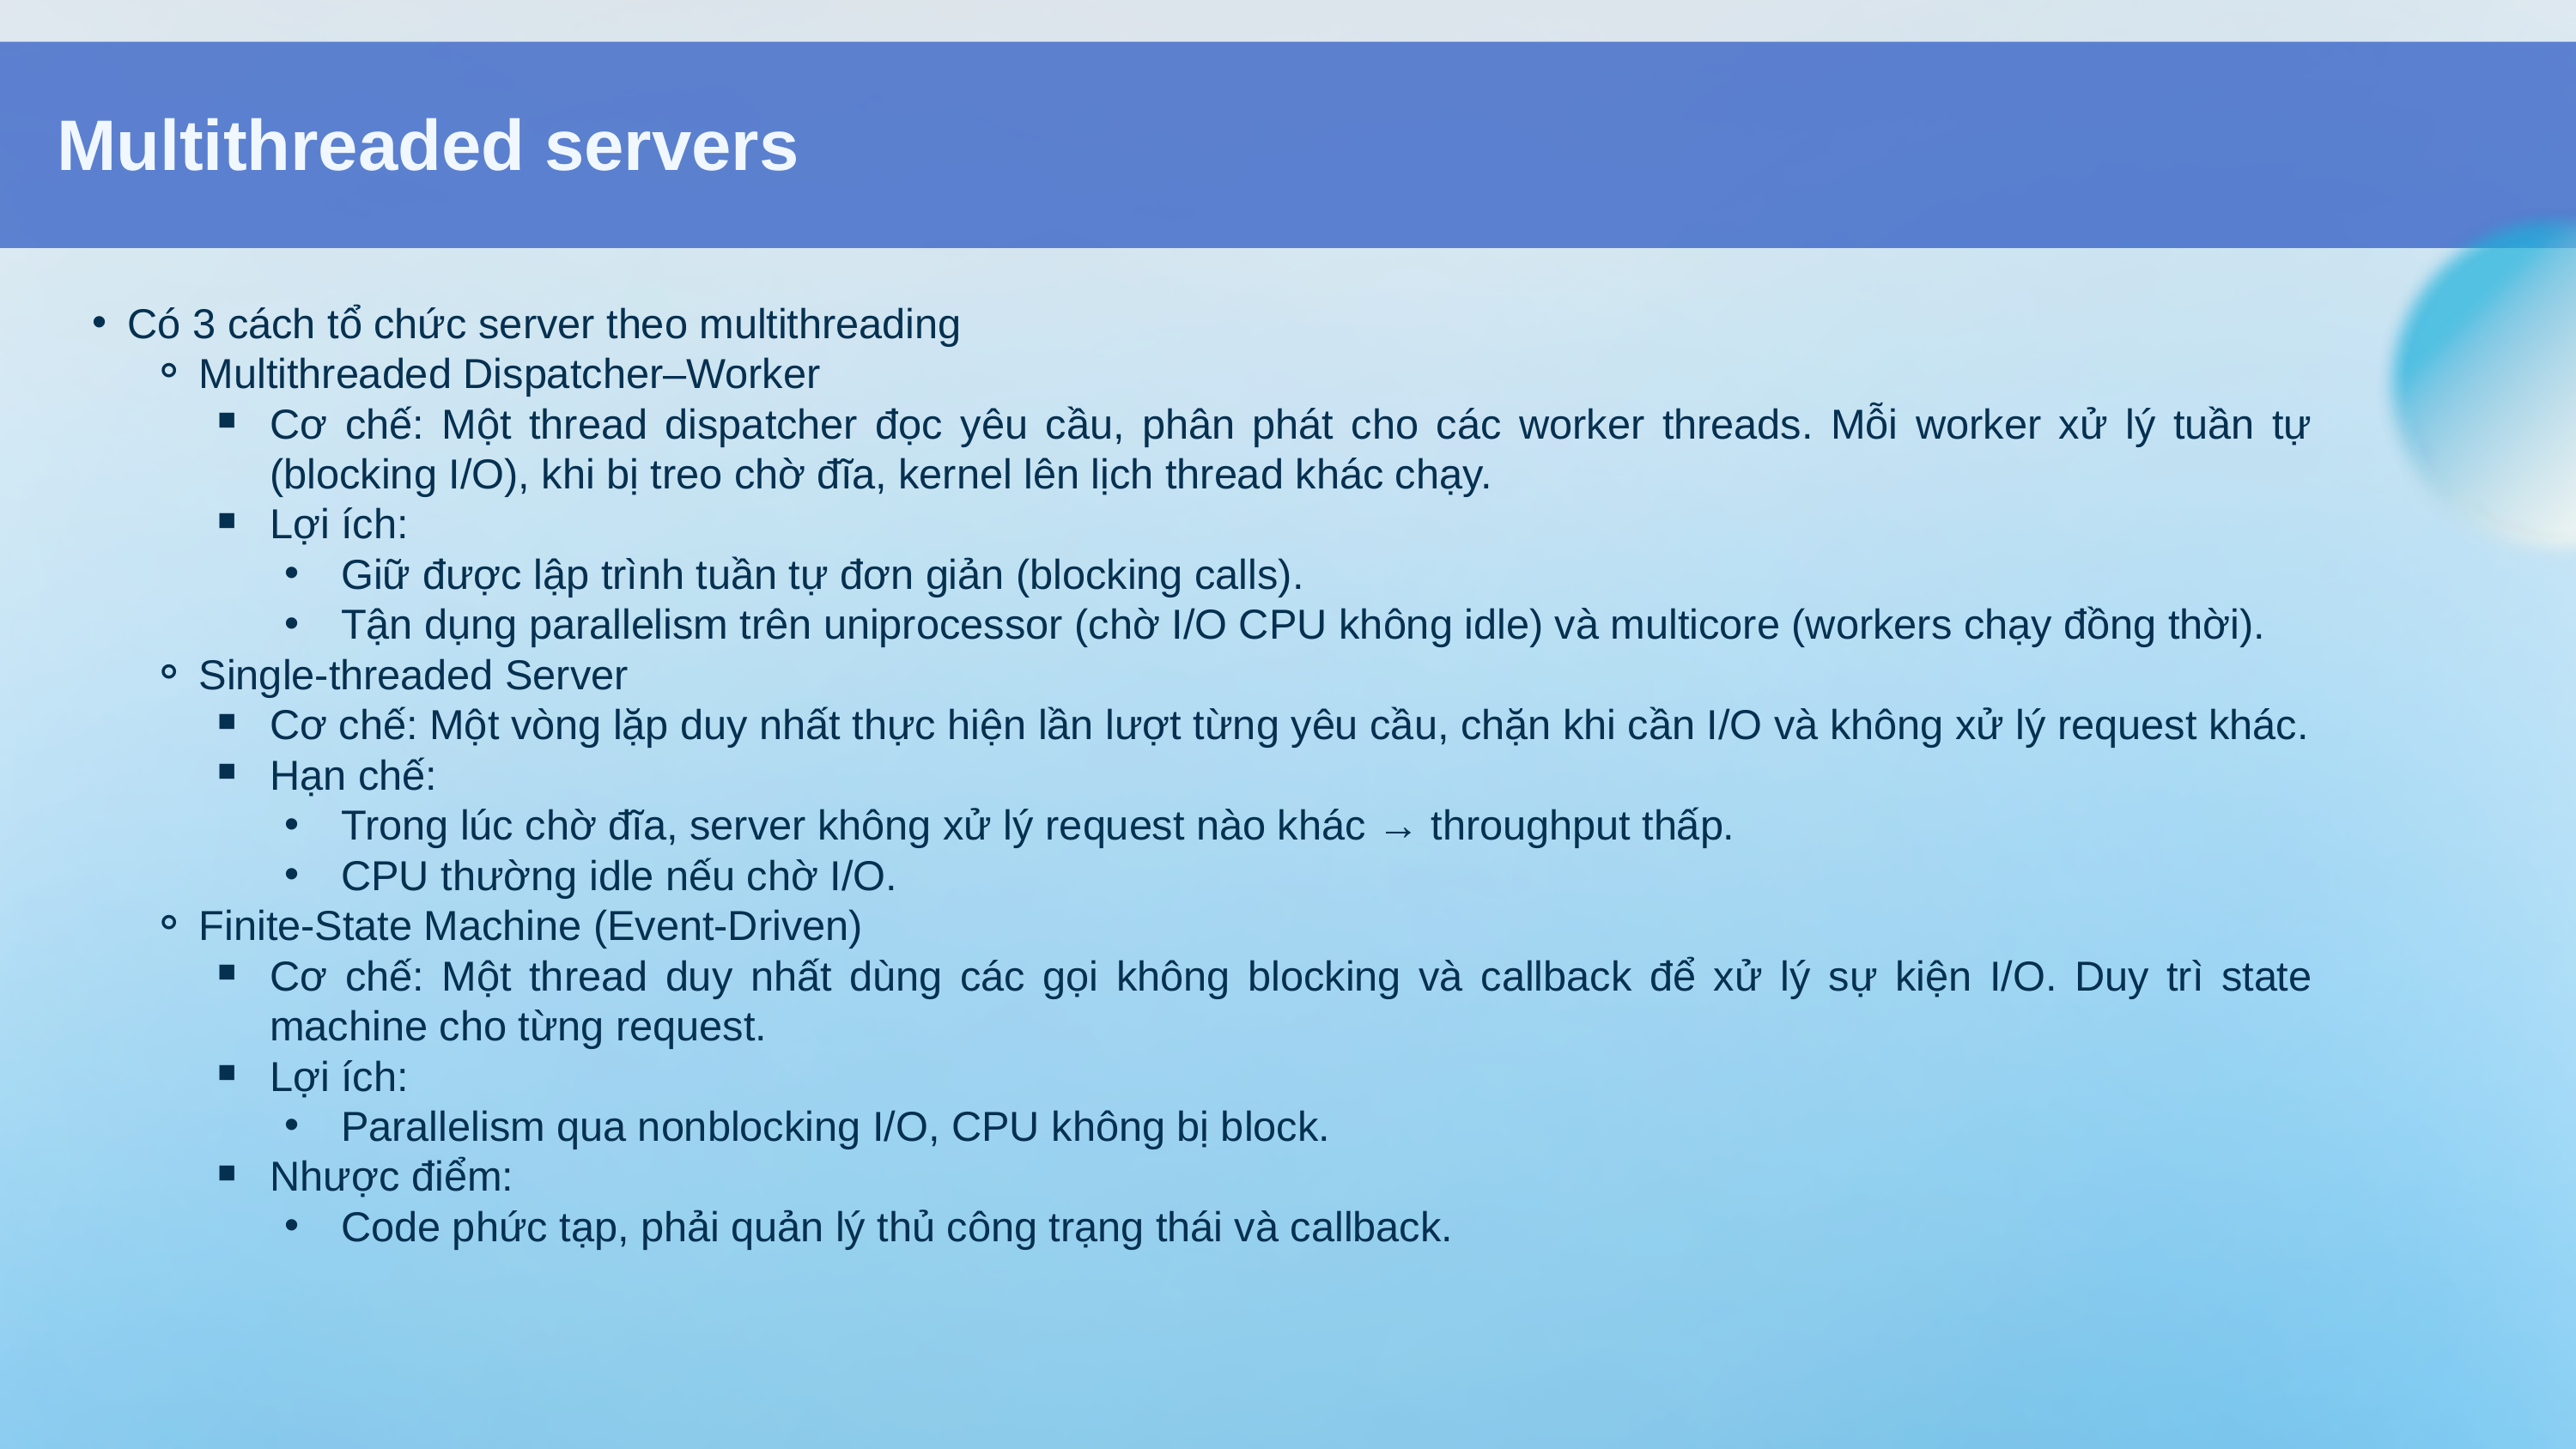

Multithreaded servers

Có 3 cách tổ chức server theo multithreading
Multithreaded Dispatcher–Worker
Cơ chế: Một thread dispatcher đọc yêu cầu, phân phát cho các worker threads. Mỗi worker xử lý tuần tự (blocking I/O), khi bị treo chờ đĩa, kernel lên lịch thread khác chạy.
Lợi ích:
Giữ được lập trình tuần tự đơn giản (blocking calls).
Tận dụng parallelism trên uniprocessor (chờ I/O CPU không idle) và multicore (workers chạy đồng thời).
Single‑threaded Server
Cơ chế: Một vòng lặp duy nhất thực hiện lần lượt từng yêu cầu, chặn khi cần I/O và không xử lý request khác.
Hạn chế:
Trong lúc chờ đĩa, server không xử lý request nào khác → throughput thấp.
CPU thường idle nếu chờ I/O.
Finite‑State Machine (Event‑Driven)
Cơ chế: Một thread duy nhất dùng các gọi không blocking và callback để xử lý sự kiện I/O. Duy trì state machine cho từng request.
Lợi ích:
Parallelism qua nonblocking I/O, CPU không bị block.
Nhược điểm:
Code phức tạp, phải quản lý thủ công trạng thái và callback.